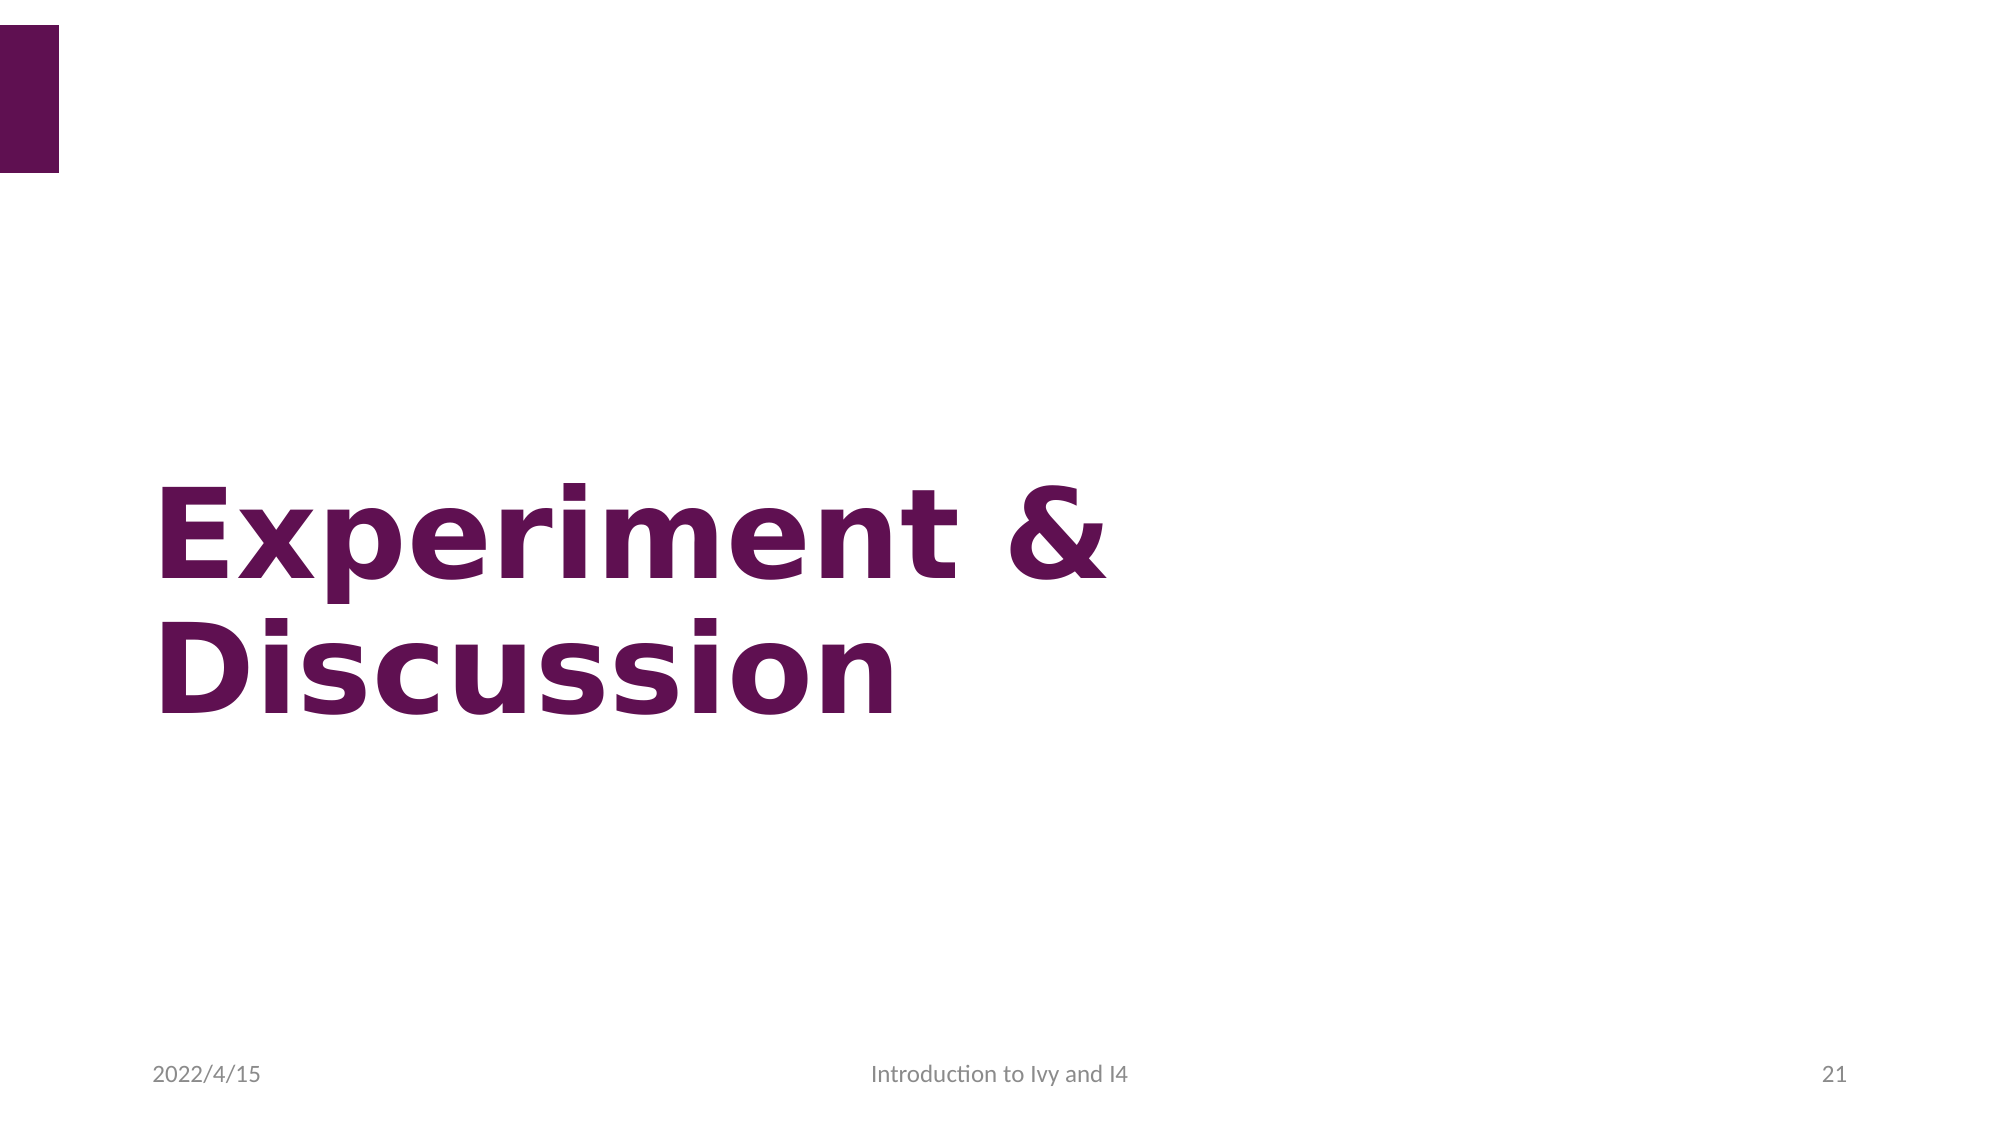

# Experiment & Discussion

2022/4/15
Introduction to Ivy and I4
21